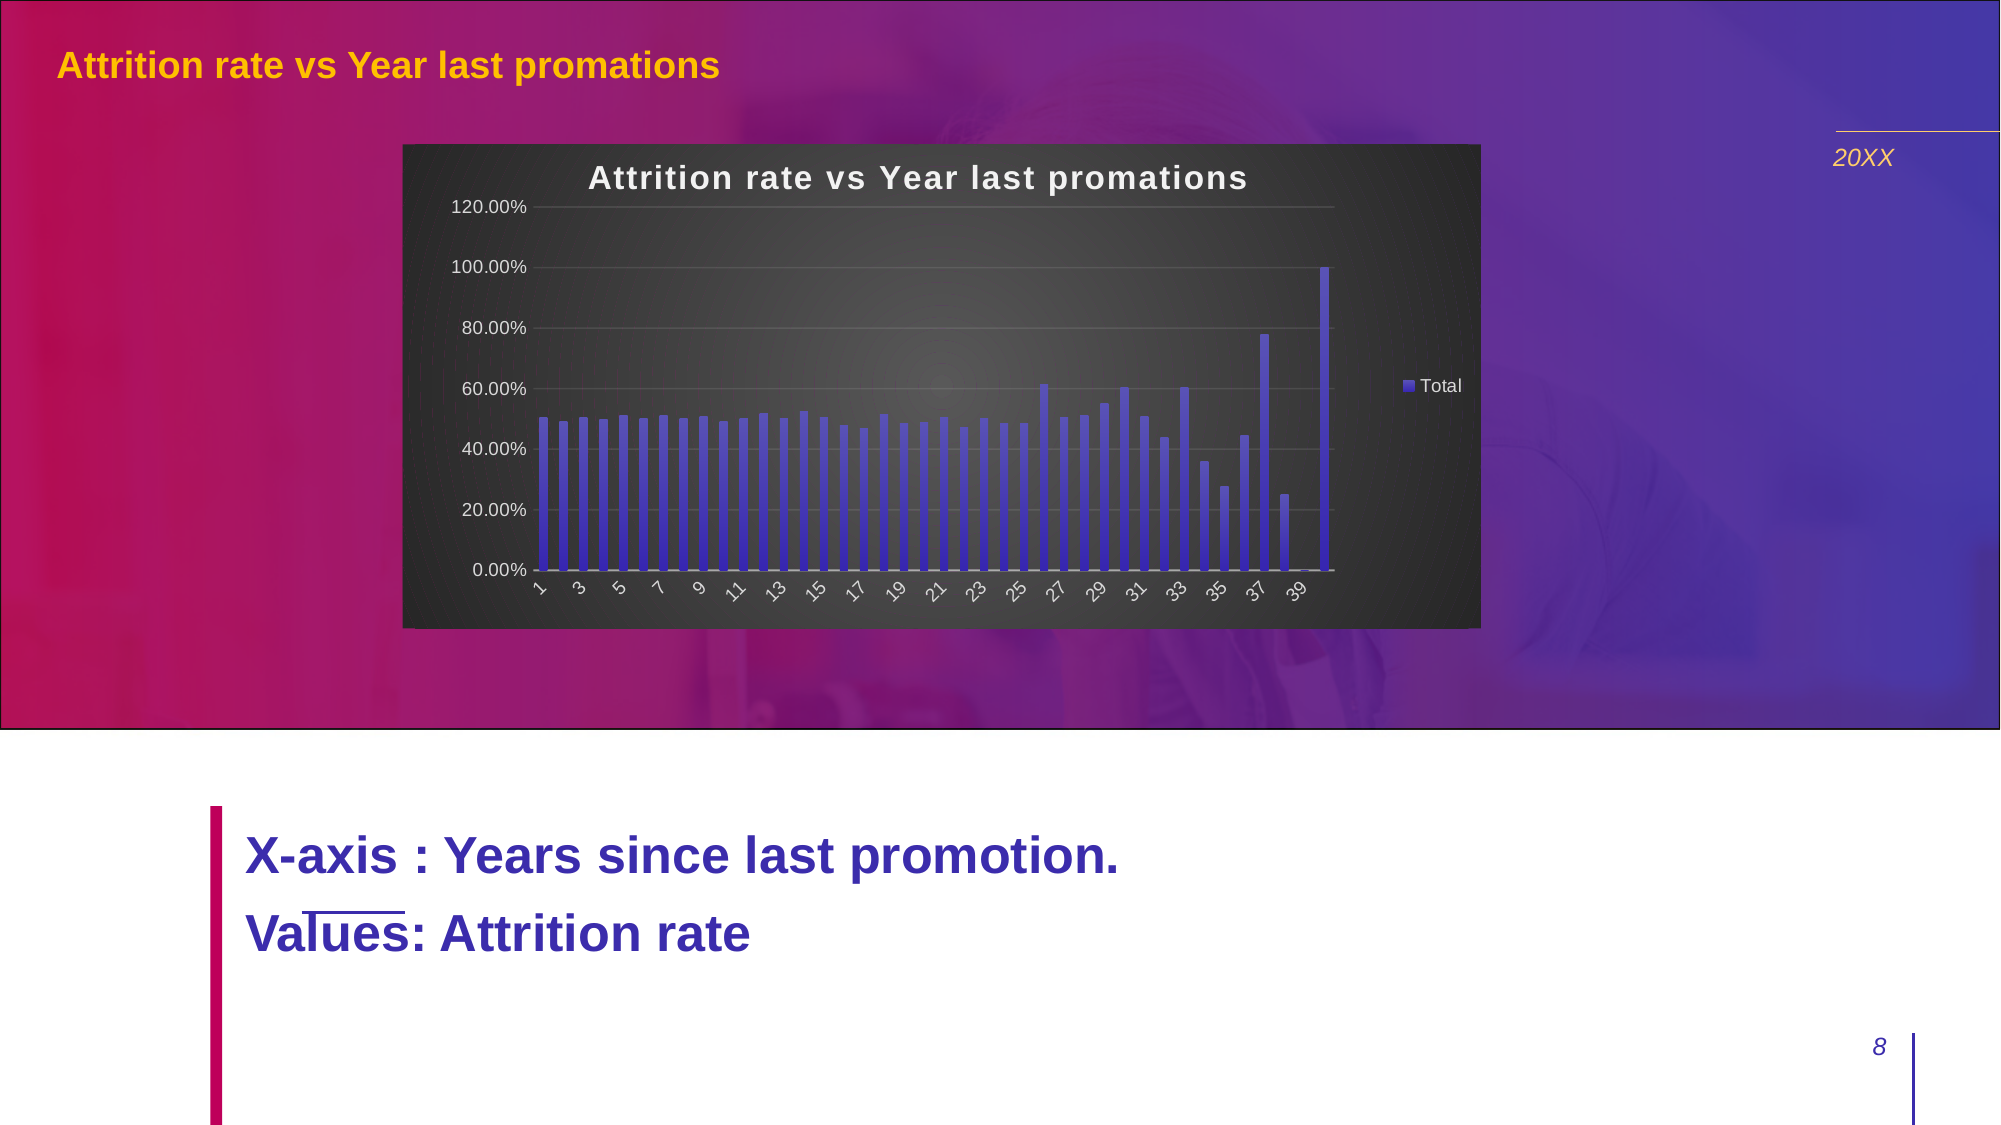

# Attrition rate vs Year last promations
20XX

### Chart: Attrition rate vs Year last promations

| Category | Total |
|---|---|
| 1 | 0.504909061644938 |
| 2 | 0.491164095371669 |
| 3 | 0.5047675804529201 |
| 4 | 0.4985740212600467 |
| 5 | 0.510818438381938 |
| 6 | 0.5007656967840735 |
| 7 | 0.5120967741935484 |
| 8 | 0.5002698327037237 |
| 9 | 0.5083870967741936 |
| 10 | 0.49078850405305824 |
| 11 | 0.5004336513443192 |
| 12 | 0.516751269035533 |
| 13 | 0.5016008537886874 |
| 14 | 0.5259165613147914 |
| 15 | 0.5062586926286509 |
| 16 | 0.4782608695652174 |
| 17 | 0.4679245283018868 |
| 18 | 0.5157657657657657 |
| 19 | 0.48641975308641977 |
| 20 | 0.4896755162241888 |
| 21 | 0.503448275862069 |
| 22 | 0.4721189591078067 |
| 23 | 0.5021645021645021 |
| 24 | 0.48633879781420764 |
| 25 | 0.48484848484848486 |
| 26 | 0.6122448979591837 |
| 27 | 0.5041322314049587 |
| 28 | 0.51 |
| 29 | 0.5494505494505495 |
| 30 | 0.6031746031746031 |
| 31 | 0.5084745762711864 |
| 32 | 0.43859649122807015 |
| 33 | 0.6052631578947368 |
| 34 | 0.36 |
| 35 | 0.2777777777777778 |
| 36 | 0.4444444444444444 |
| 37 | 0.7777777777777778 |
| 38 | 0.25 |
| 39 | 0.0 |
| 40 | 1.0 |
X-axis : Years since last promotion.
Values: Attrition rate
8